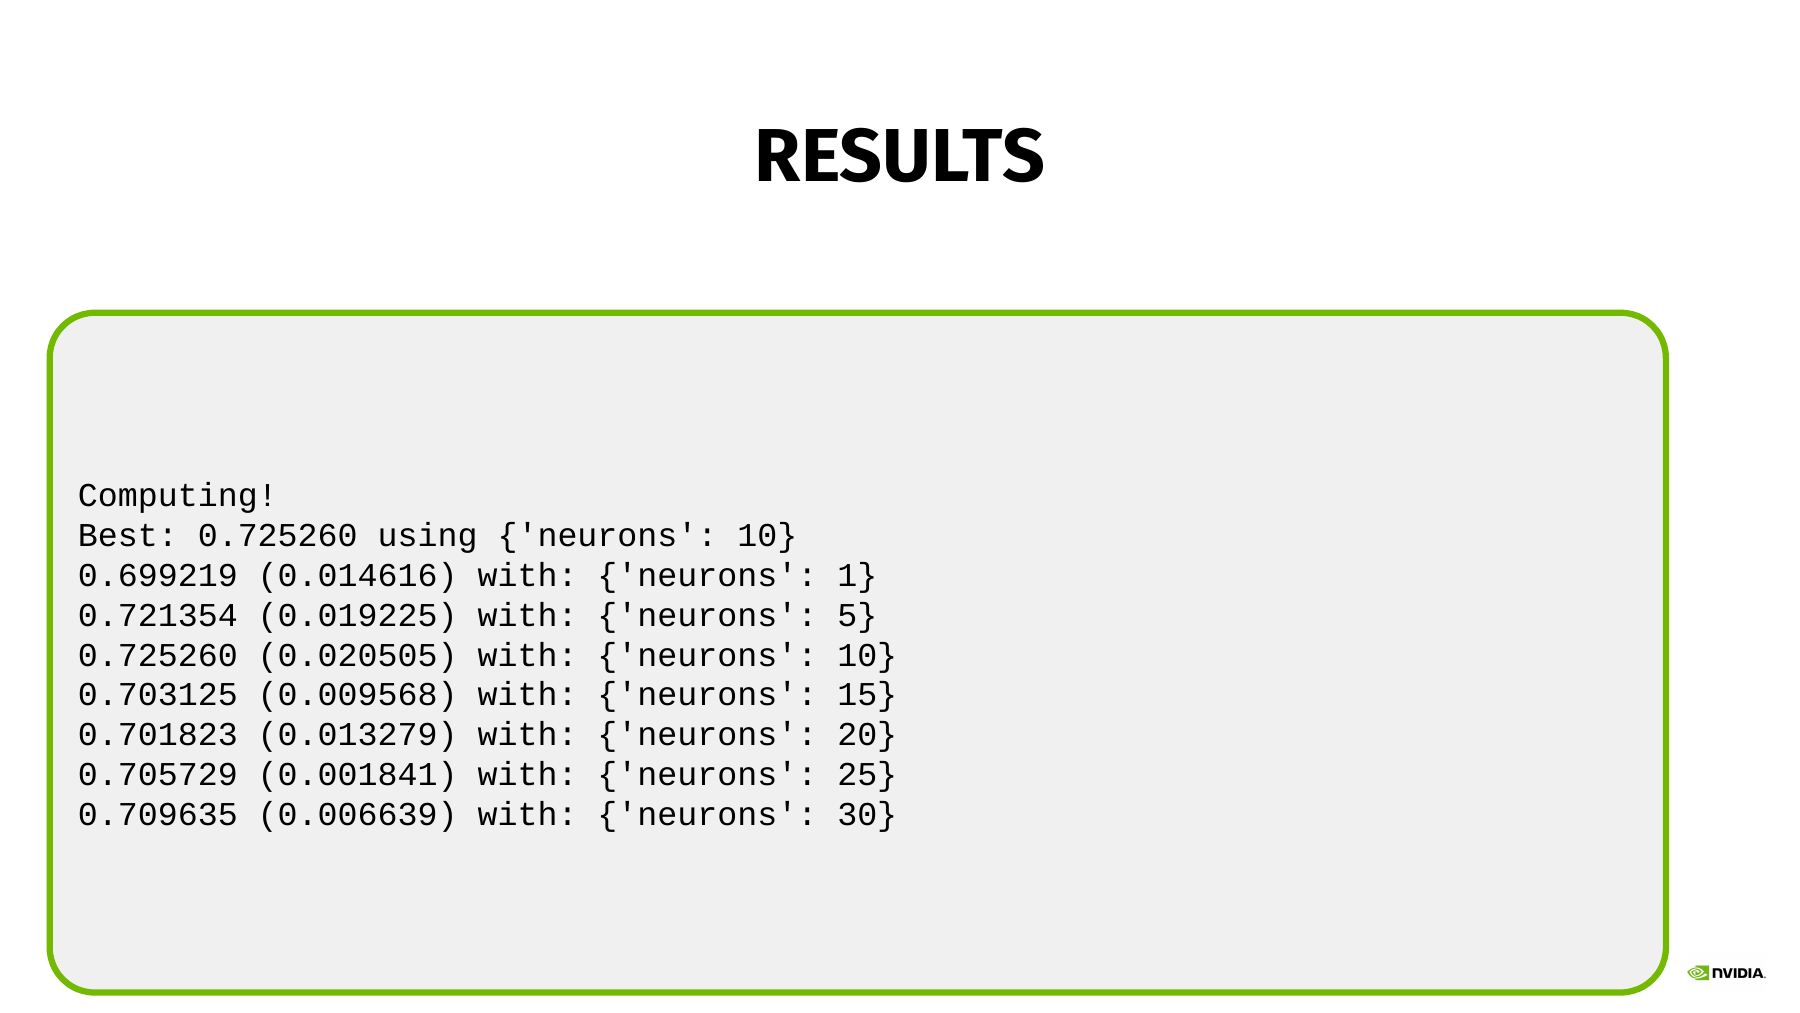

# Results
Computing!
Best: 0.725260 using {'neurons': 10}
0.699219 (0.014616) with: {'neurons': 1}
0.721354 (0.019225) with: {'neurons': 5}
0.725260 (0.020505) with: {'neurons': 10}
0.703125 (0.009568) with: {'neurons': 15}
0.701823 (0.013279) with: {'neurons': 20}
0.705729 (0.001841) with: {'neurons': 25}
0.709635 (0.006639) with: {'neurons': 30}